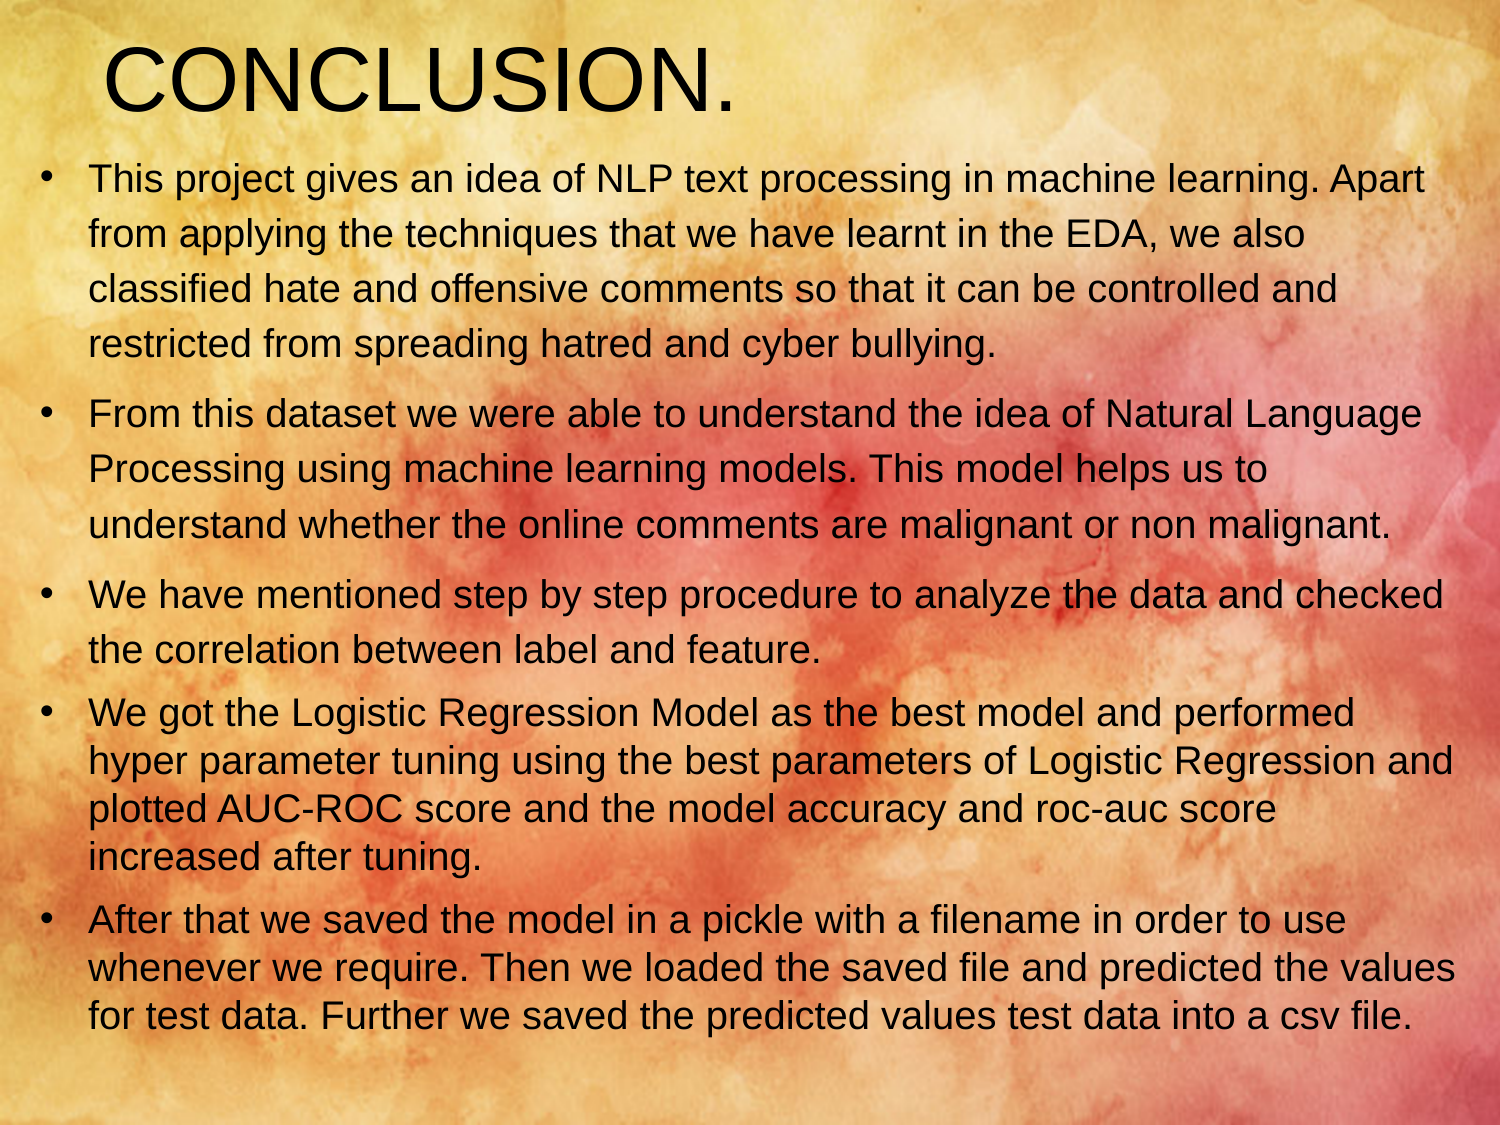

# CONCLUSION.
This project gives an idea of NLP text processing in machine learning. Apart from applying the techniques that we have learnt in the EDA, we also classified hate and offensive comments so that it can be controlled and restricted from spreading hatred and cyber bullying.
From this dataset we were able to understand the idea of Natural Language Processing using machine learning models. This model helps us to understand whether the online comments are malignant or non malignant.
We have mentioned step by step procedure to analyze the data and checked the correlation between label and feature.
We got the Logistic Regression Model as the best model and performed hyper parameter tuning using the best parameters of Logistic Regression and plotted AUC-ROC score and the model accuracy and roc-auc score increased after tuning.
After that we saved the model in a pickle with a filename in order to use whenever we require. Then we loaded the saved file and predicted the values for test data. Further we saved the predicted values test data into a csv file.